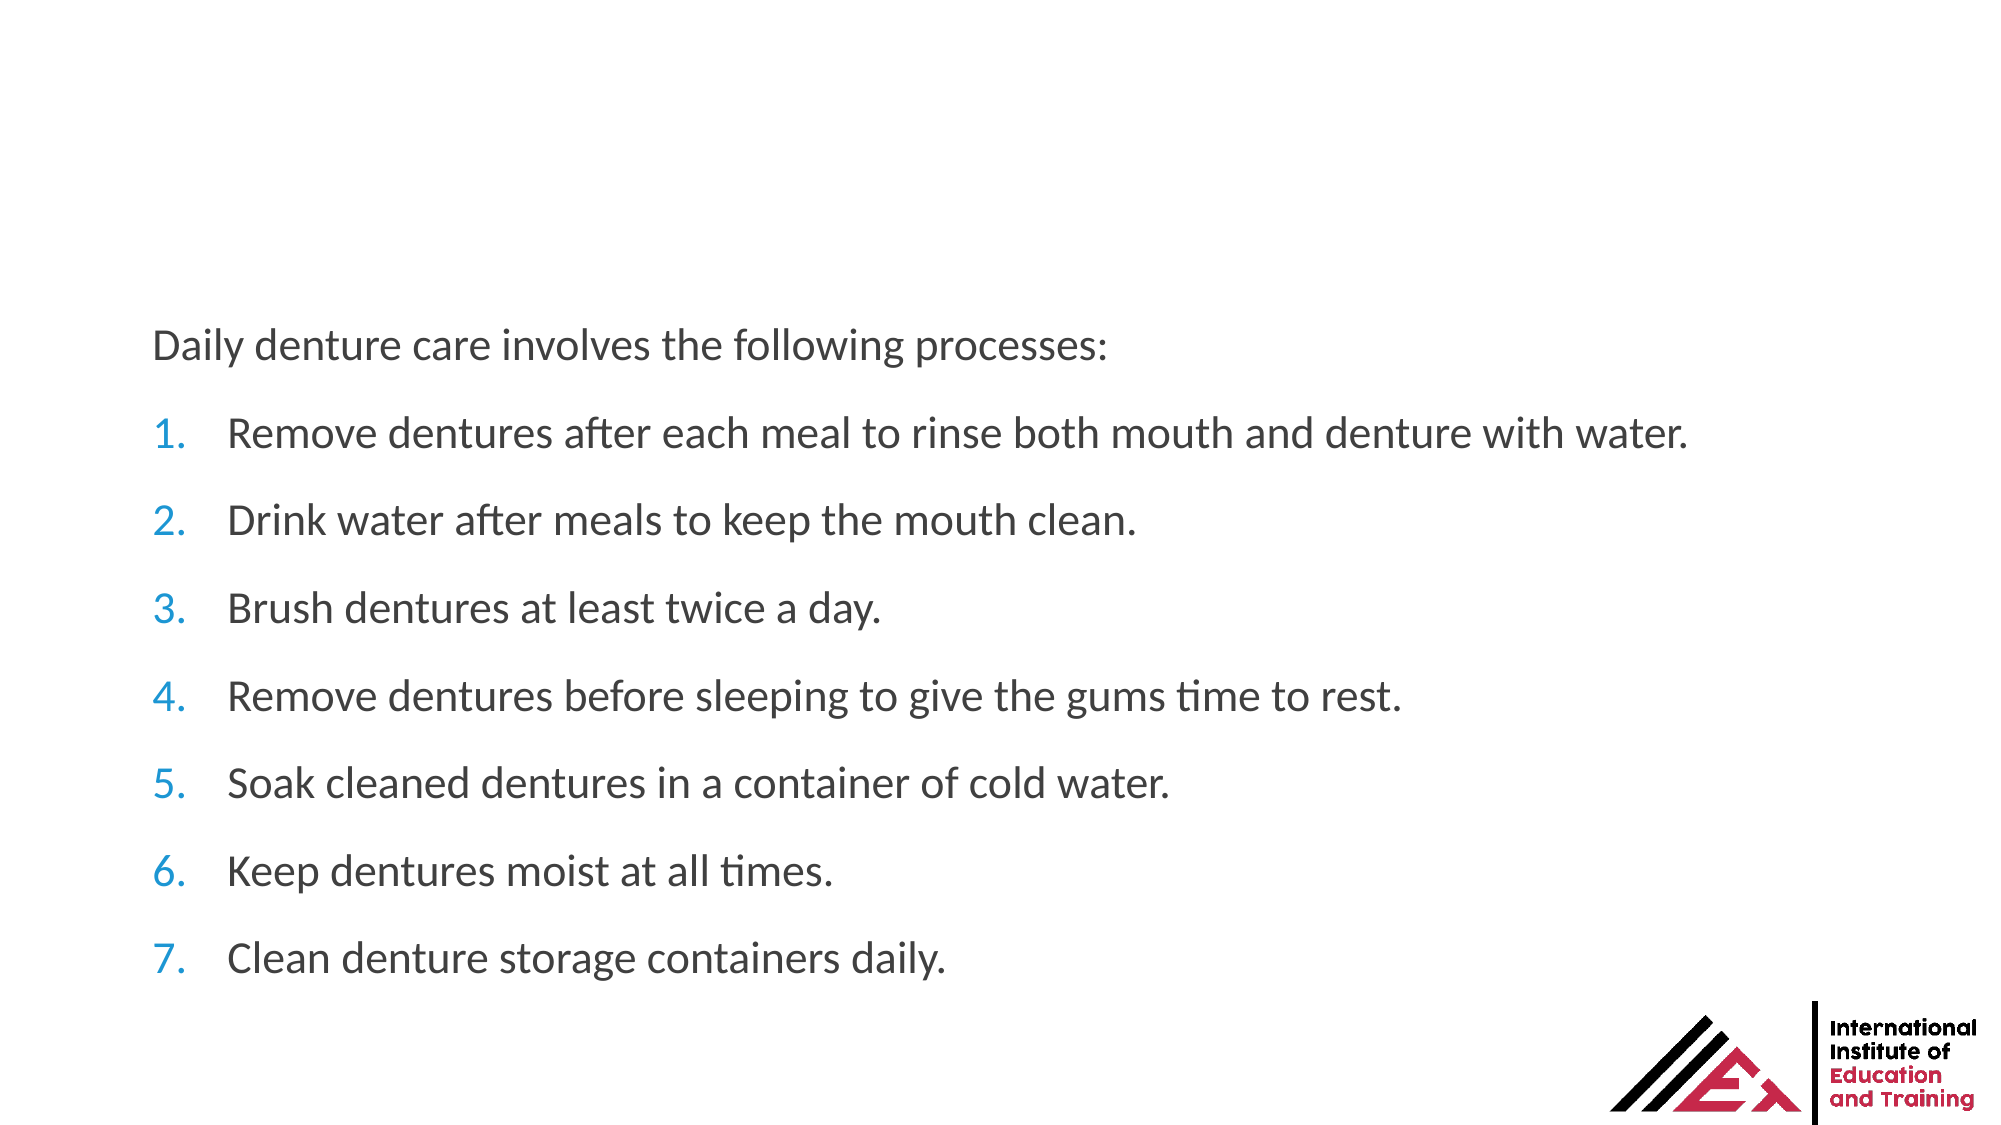

Daily denture care involves the following processes:
Remove dentures after each meal to rinse both mouth and denture with water.
Drink water after meals to keep the mouth clean.
Brush dentures at least twice a day.
Remove dentures before sleeping to give the gums time to rest.
Soak cleaned dentures in a container of cold water.
Keep dentures moist at all times.
Clean denture storage containers daily.